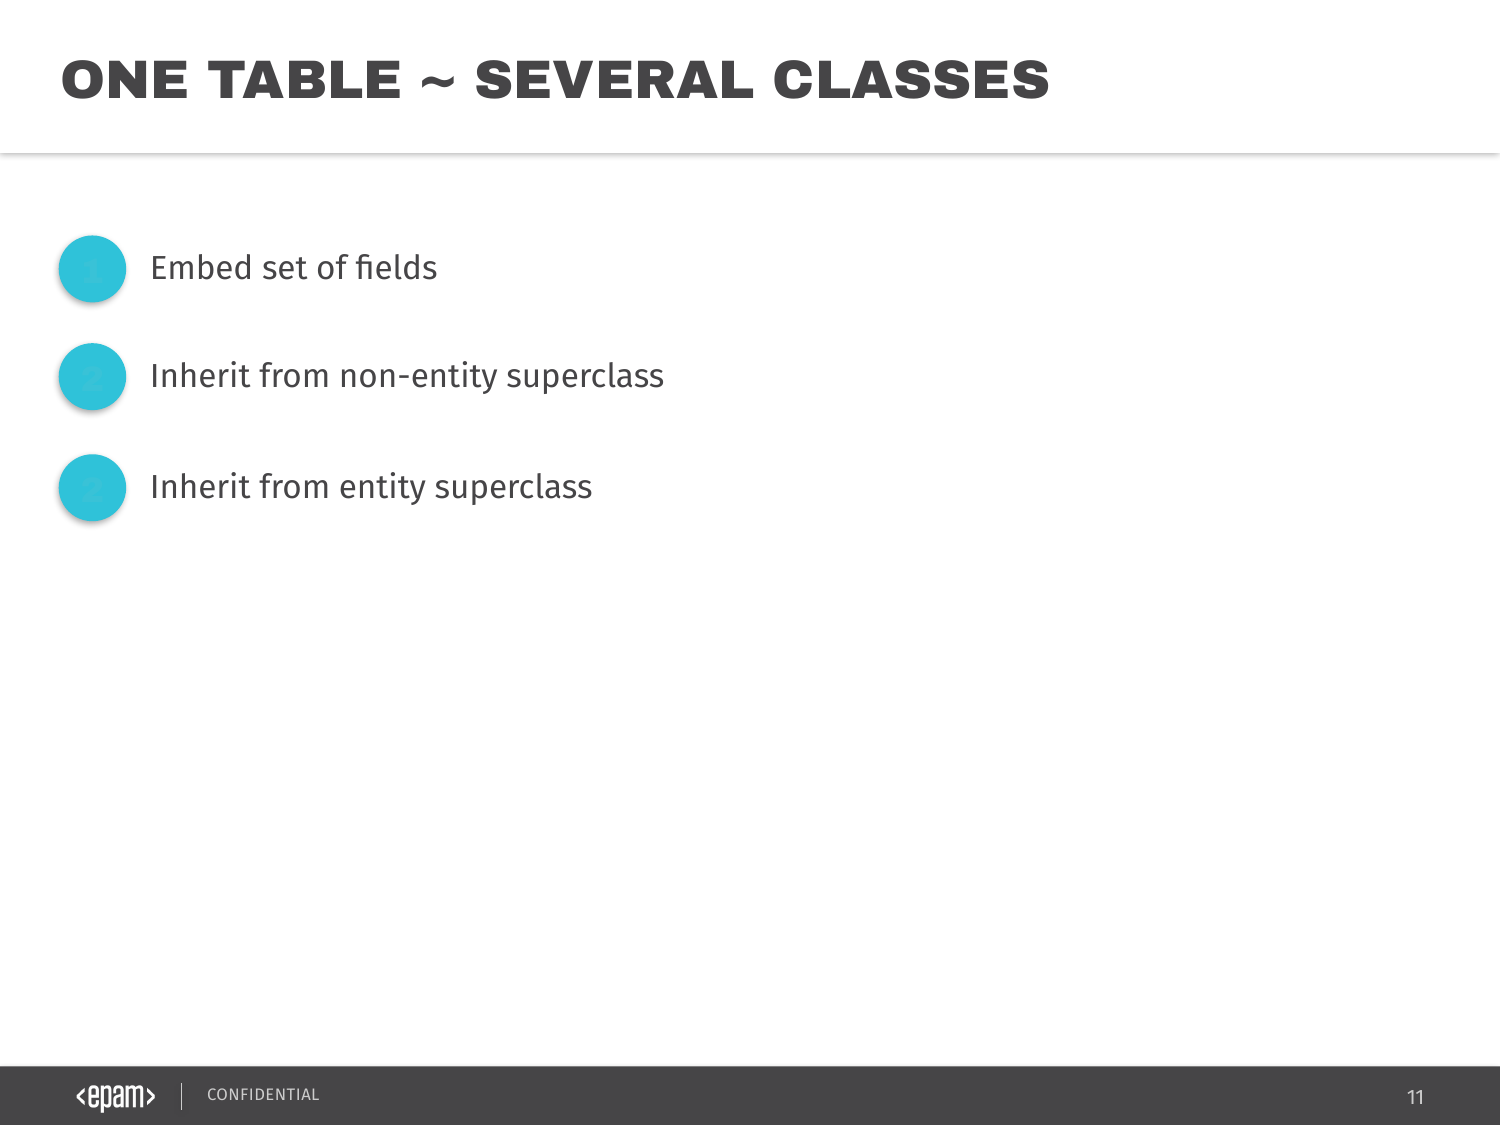

ONE TABLE ~ SEVERAL CLASSES

1
Embed set of fields

2
Inherit from non-entity superclass

2
Inherit from entity superclass